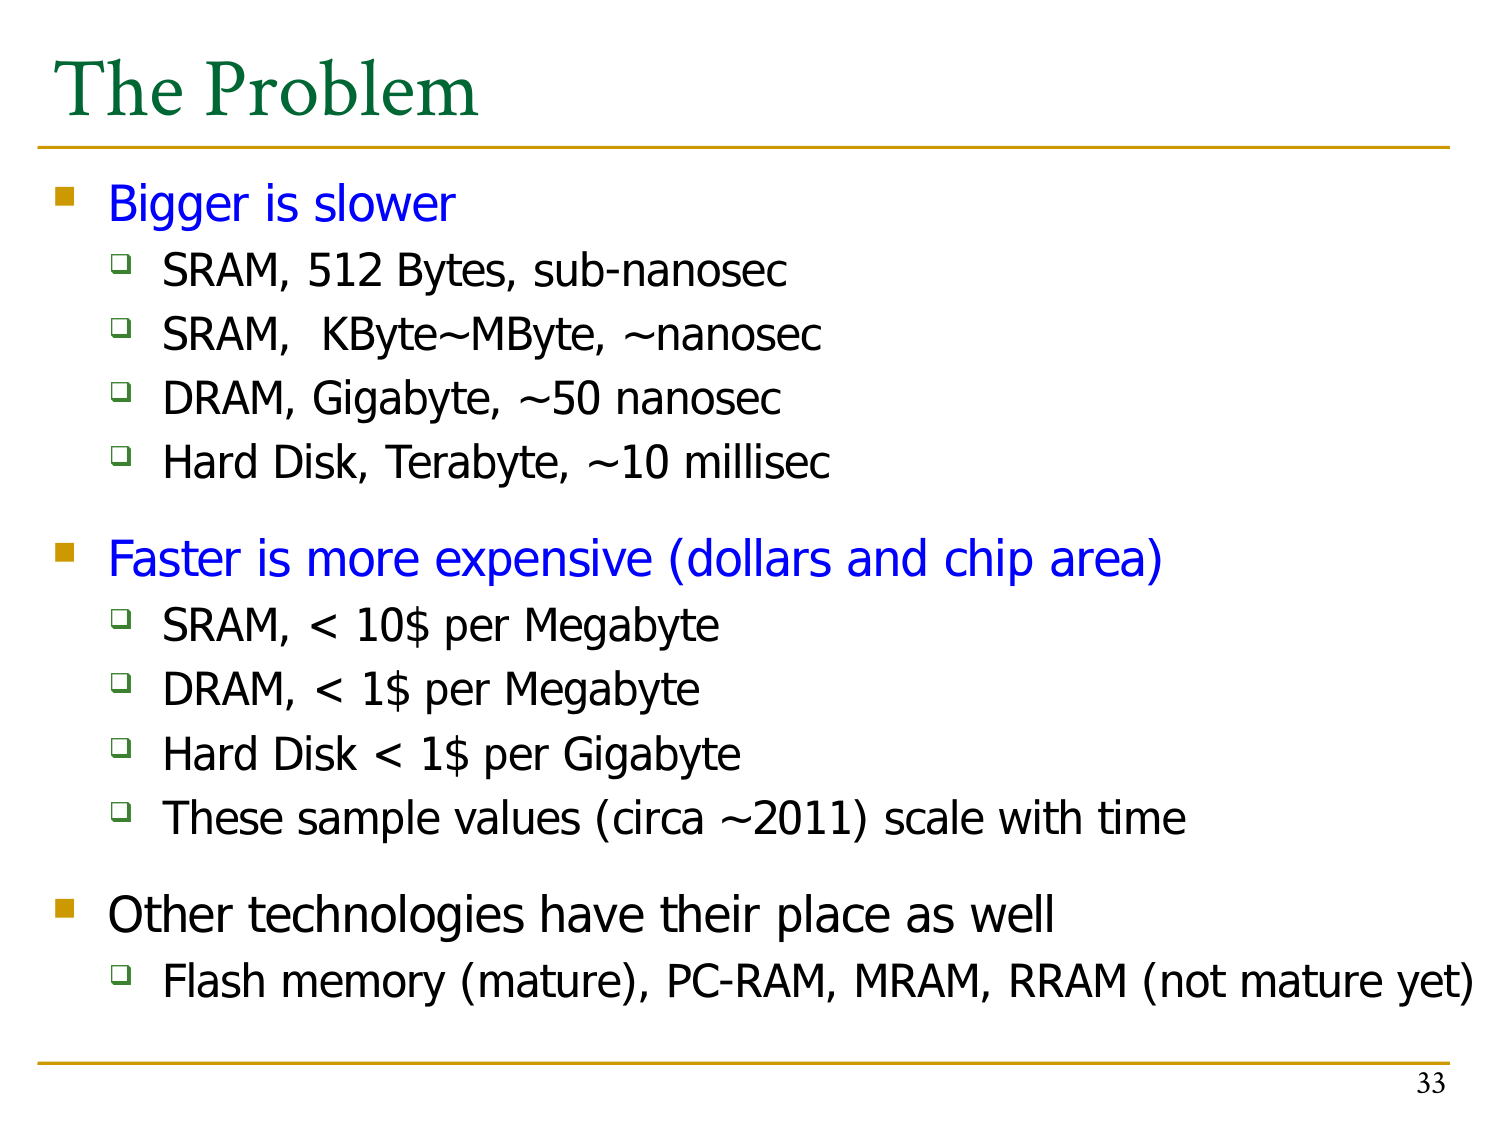

# The Problem
Bigger is slower
SRAM, 512 Bytes, sub-nanosec
SRAM,  KByte~MByte, ~nanosec
DRAM, Gigabyte, ~50 nanosec
Hard Disk, Terabyte, ~10 millisec

Faster is more expensive (dollars and chip area)
SRAM, < 10$ per Megabyte
DRAM, < 1$ per Megabyte
Hard Disk < 1$ per Gigabyte
These sample values (circa ~2011) scale with time

Other technologies have their place as well
Flash memory (mature), PC-RAM, MRAM, RRAM (not mature yet)
33